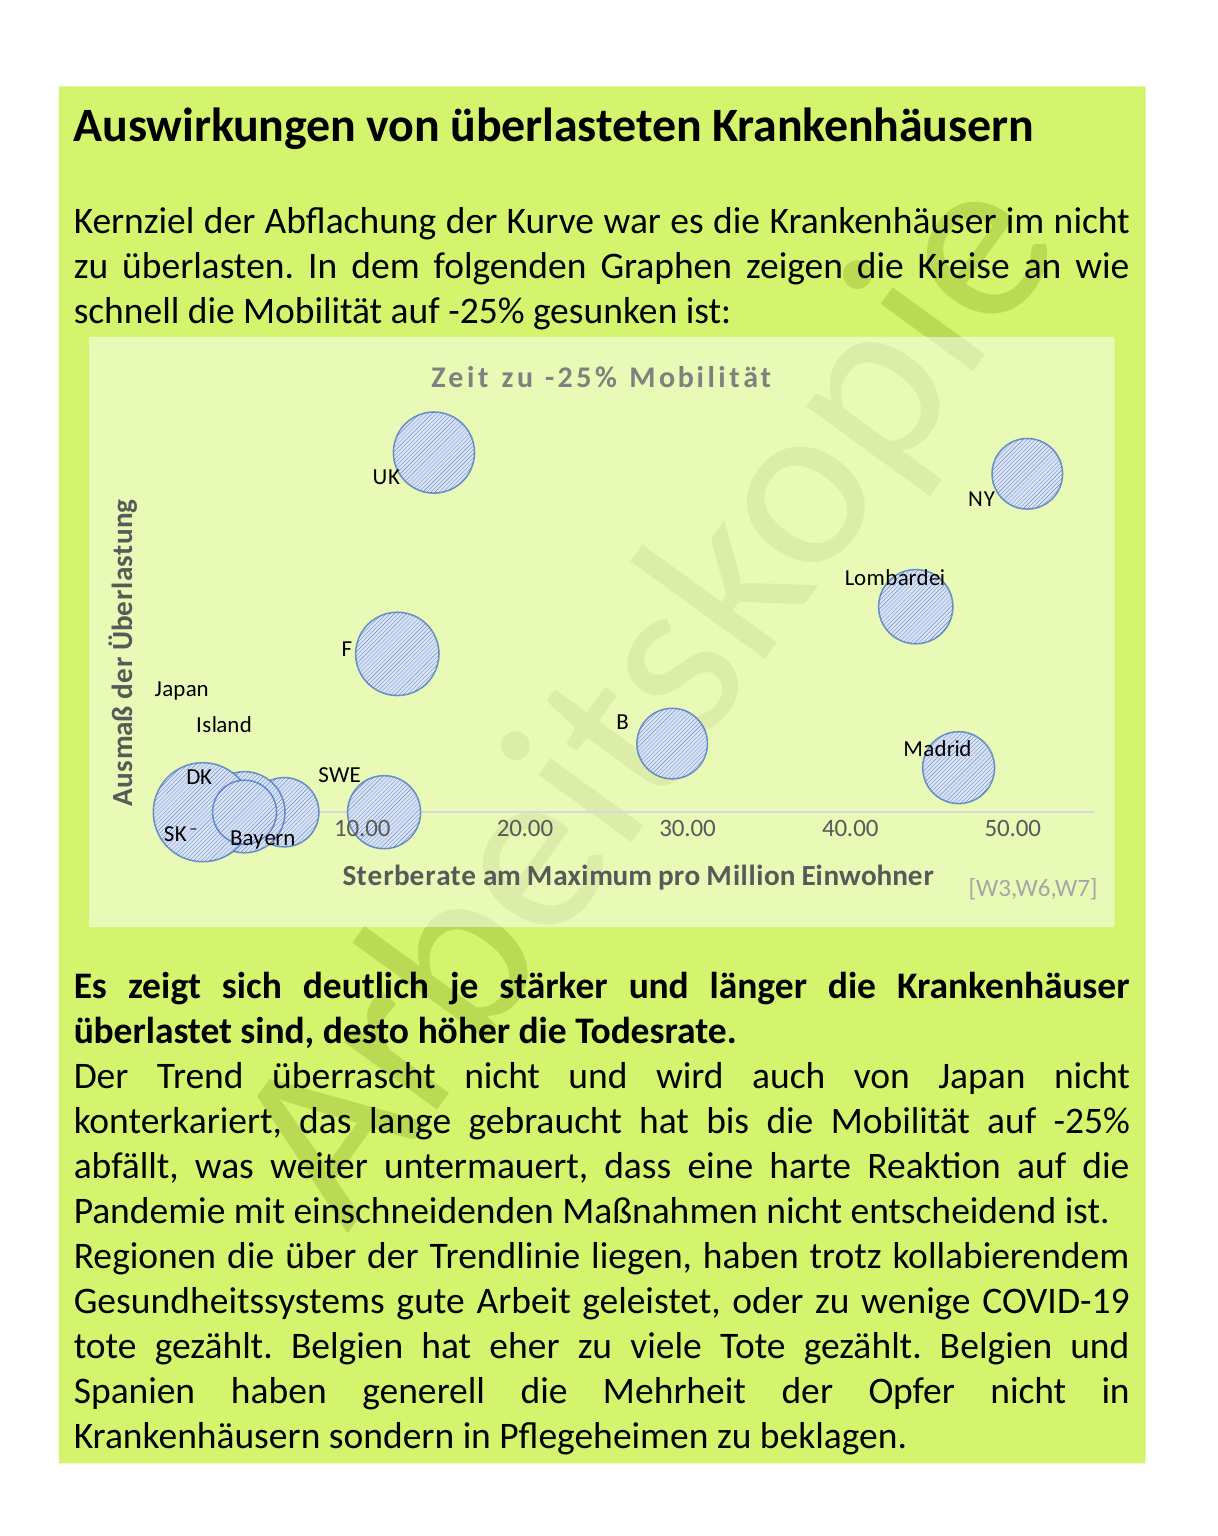

Auswirkungen von überlasteten Krankenhäusern

Kernziel der Abflachung der Kurve war es die Krankenhäuser im nicht zu überlasten. In dem folgenden Graphen zeigen die Kreise an wie schnell die Mobilität auf -25% gesunken ist:

Es zeigt sich deutlich je stärker und länger die Krankenhäuser überlastet sind, desto höher die Todesrate.
Der Trend überrascht nicht und wird auch von Japan nicht konterkariert, das lange gebraucht hat bis die Mobilität auf -25% abfällt, was weiter untermauert, dass eine harte Reaktion auf die Pandemie mit einschneidenden Maßnahmen nicht entscheidend ist.
Regionen die über der Trendlinie liegen, haben trotz kollabierendem Gesundheitssystems gute Arbeit geleistet, oder zu wenige COVID-19 tote gezählt. Belgien hat eher zu viele Tote gezählt. Belgien und Spanien haben generell die Mehrheit der Opfer nicht in Krankenhäusern sondern in Pflegeheimen zu beklagen.

### Chart: Zeit zu -25% Mobilität

| Category |  |
|---|---|
[W3,W6,W7]